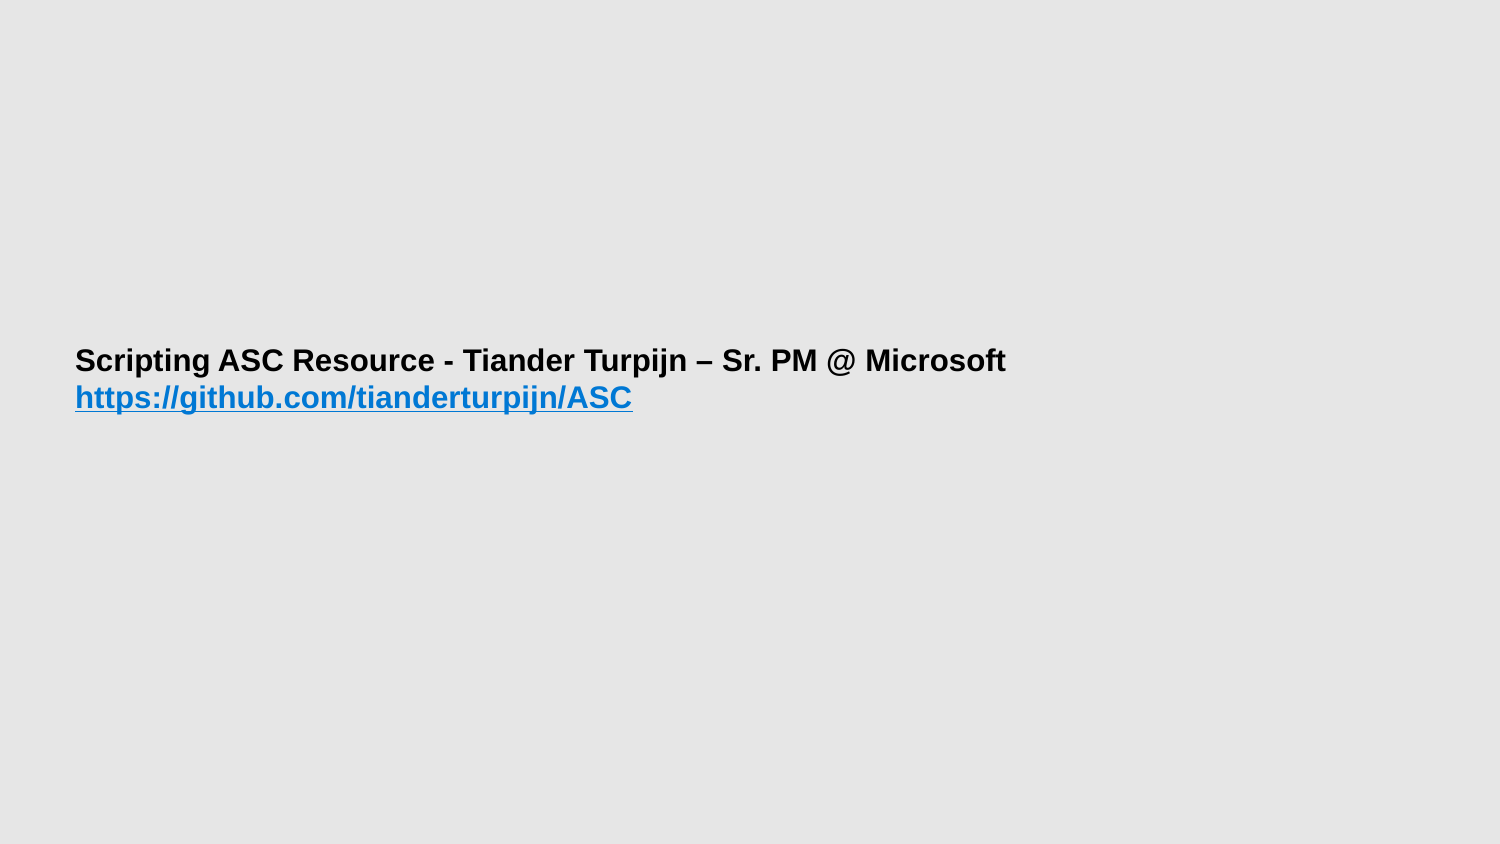

# Scripting ASC Resource - Tiander Turpijn – Sr. PM @ Microsoft https://github.com/tianderturpijn/ASC